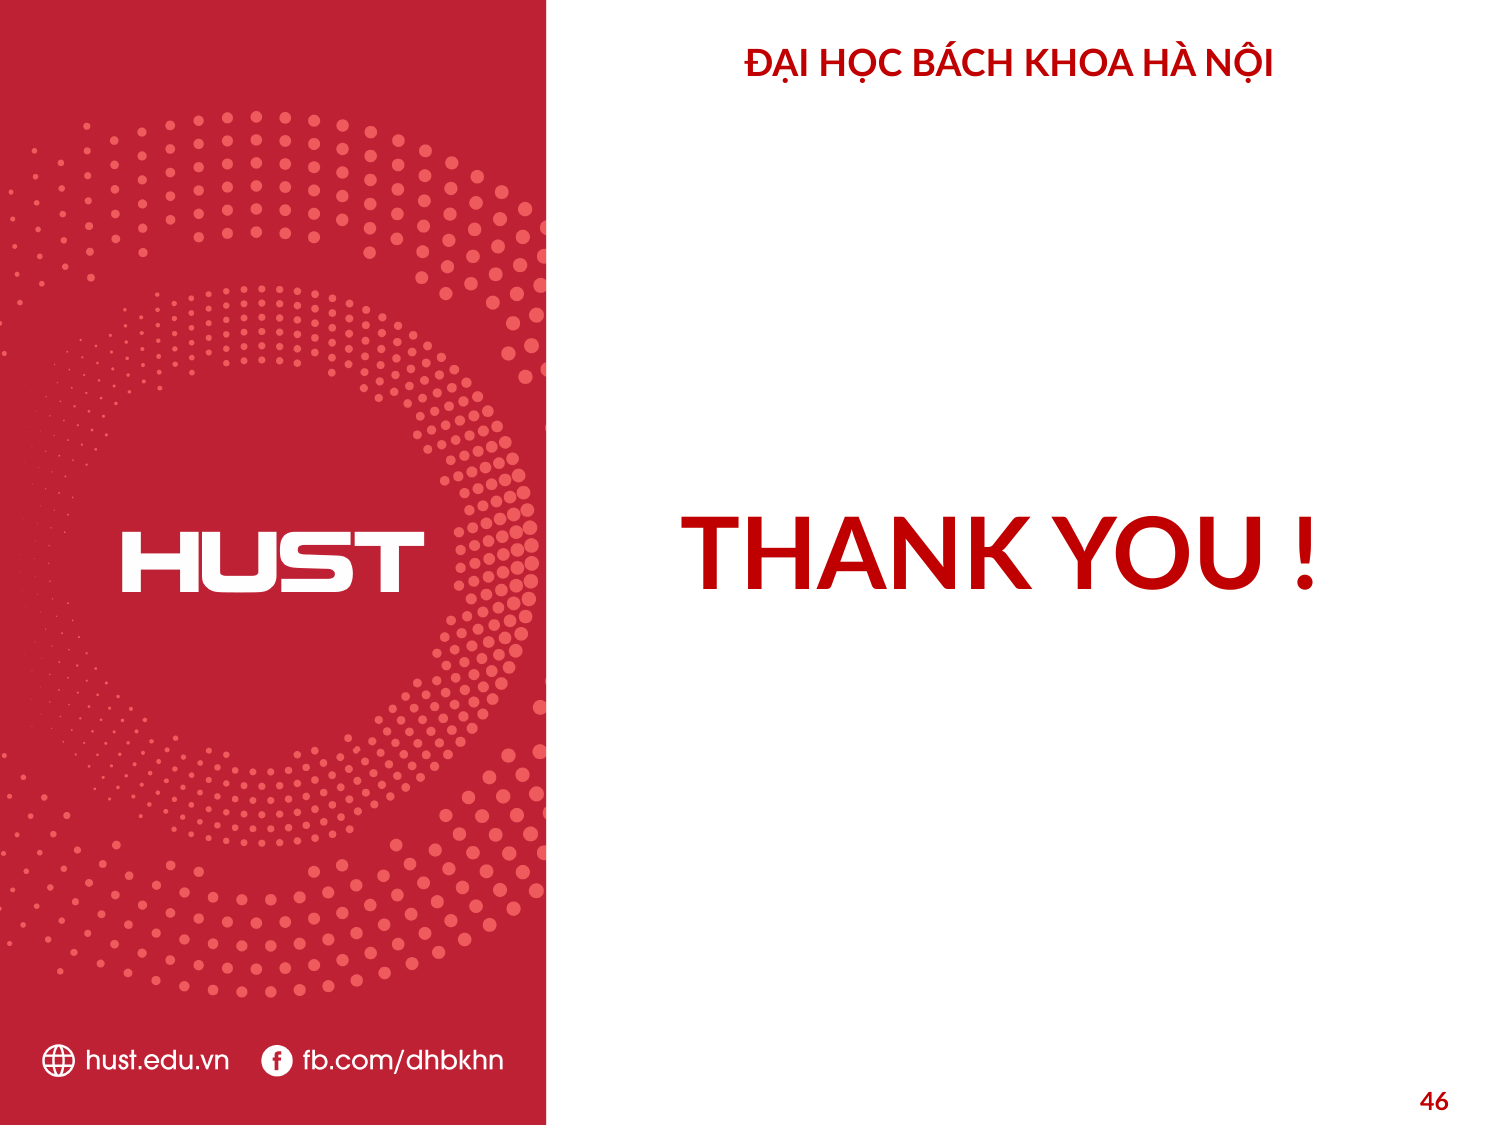

ĐẠI HỌC BÁCH KHOA HÀ NỘI
THANK YOU !
46